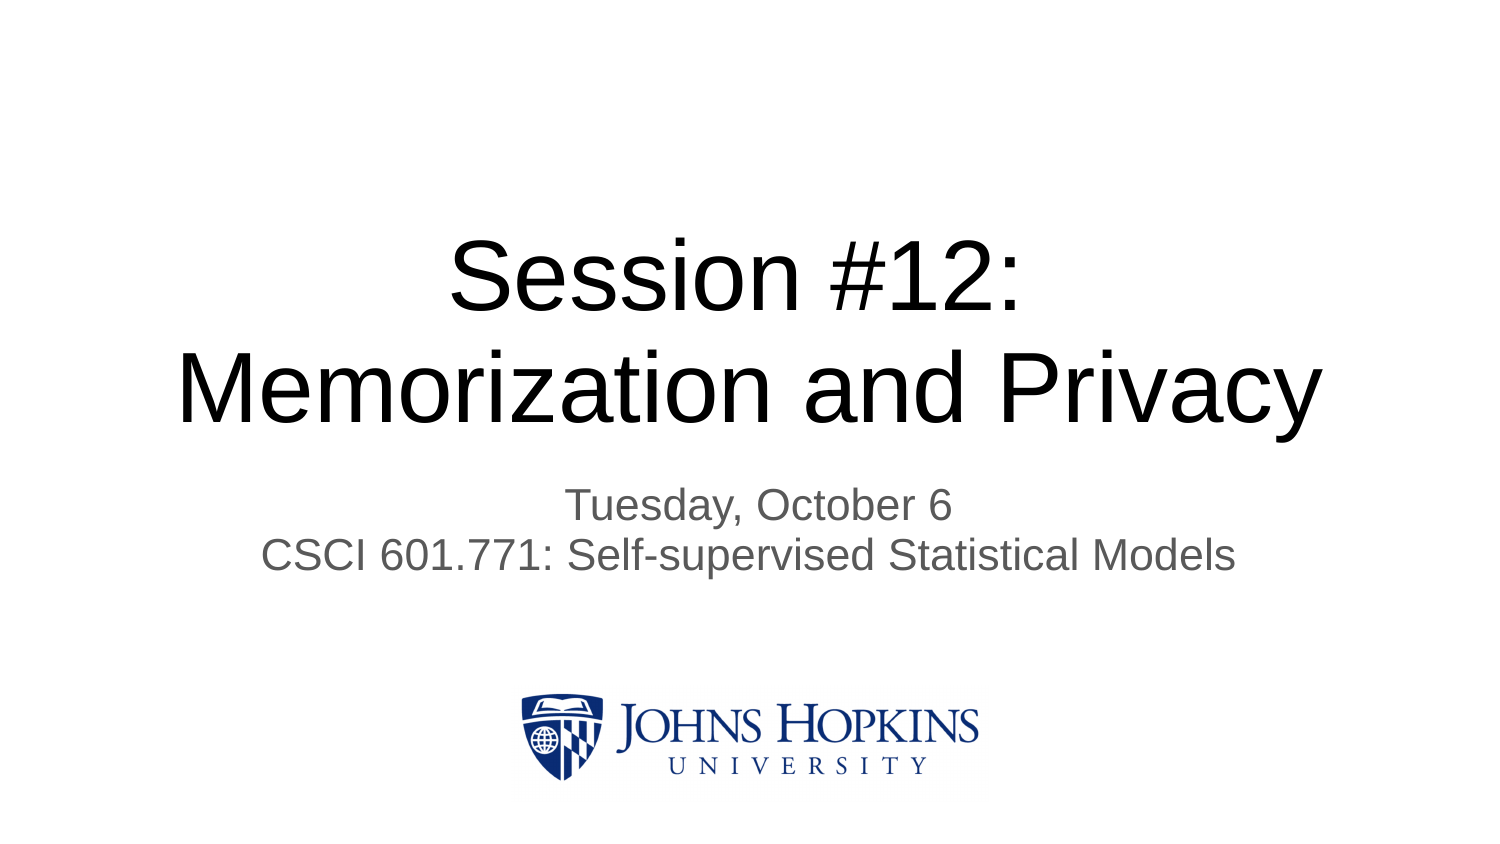

# Session #12:  Memorization and Privacy
Tuesday, October 6
CSCI 601.771: Self-supervised Statistical Models